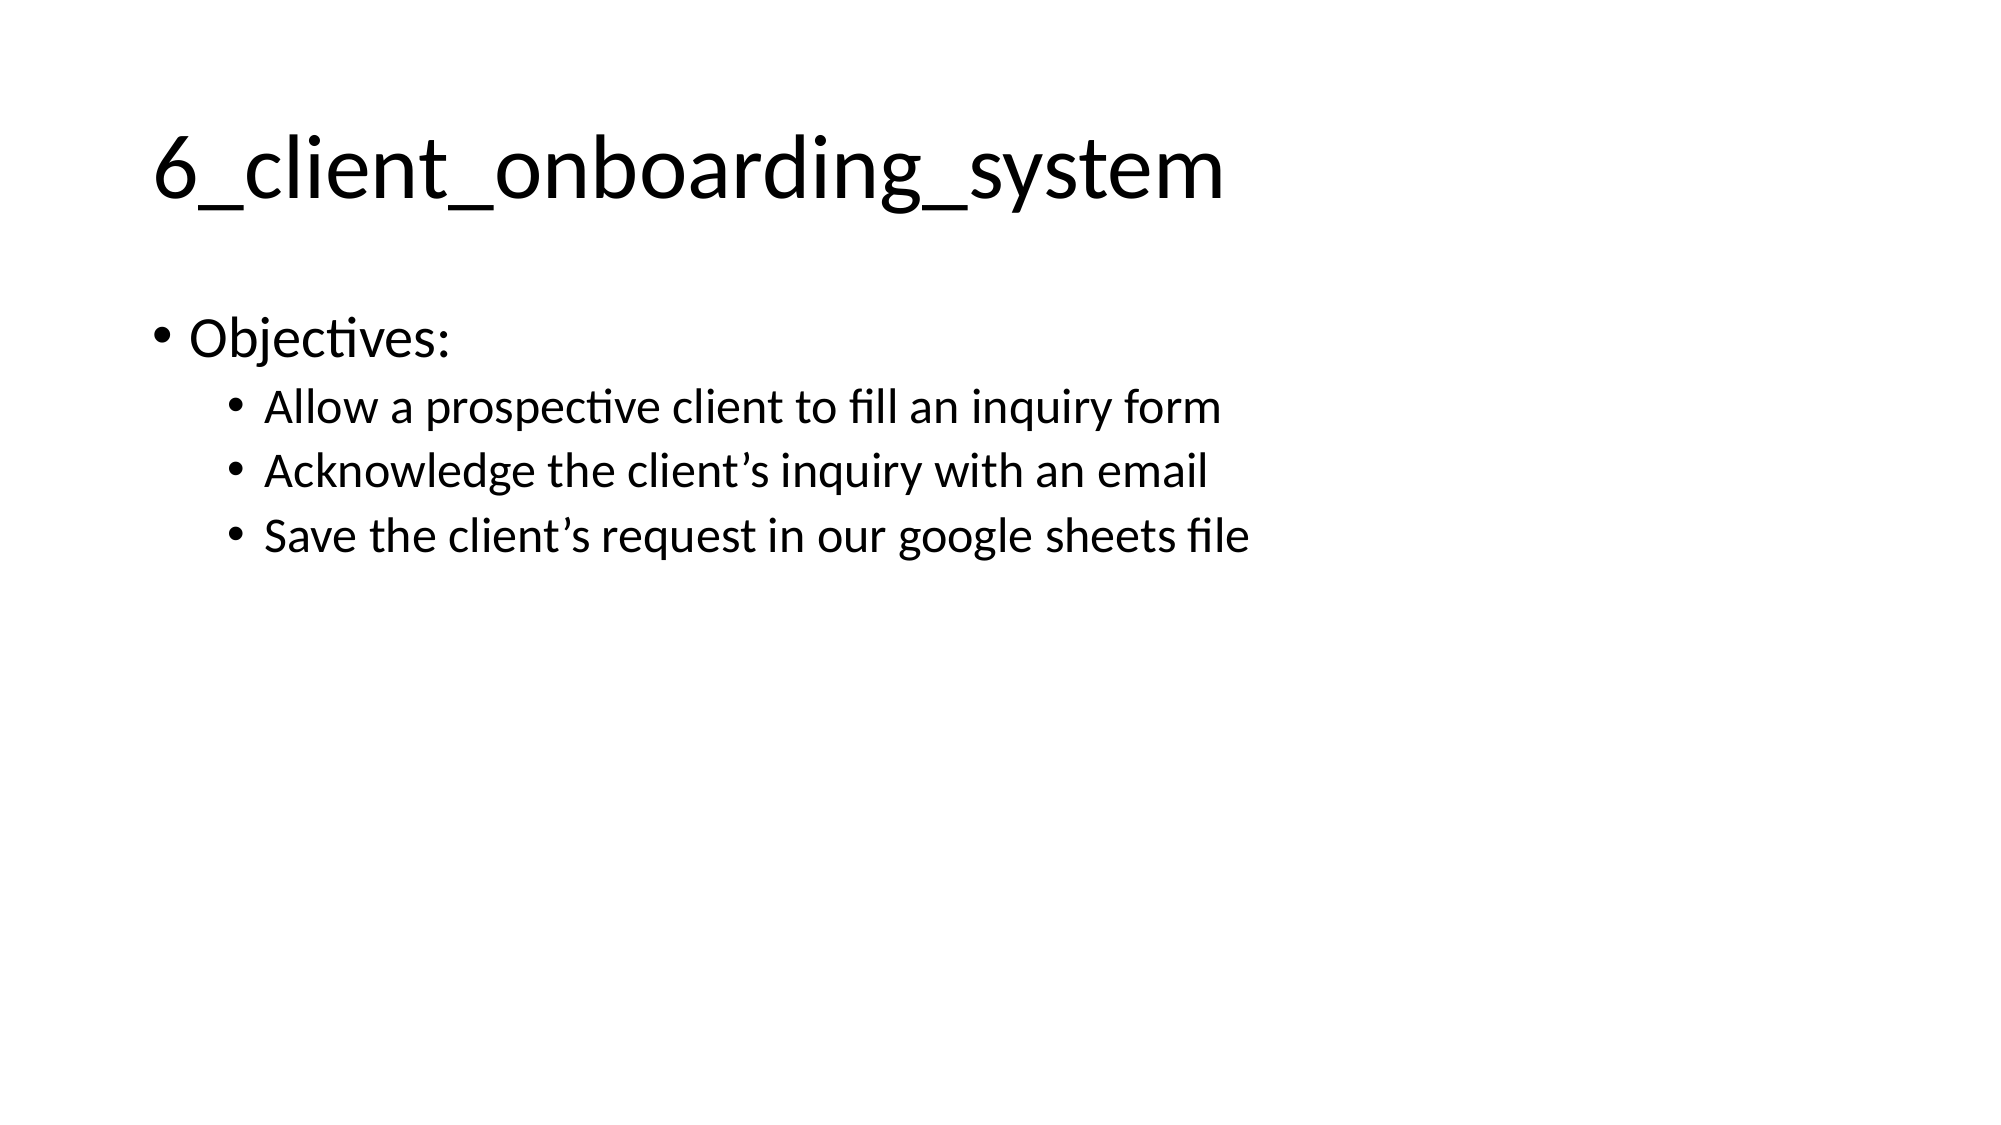

# 6_client_onboarding_system
Objectives:
Allow a prospective client to fill an inquiry form
Acknowledge the client’s inquiry with an email
Save the client’s request in our google sheets file